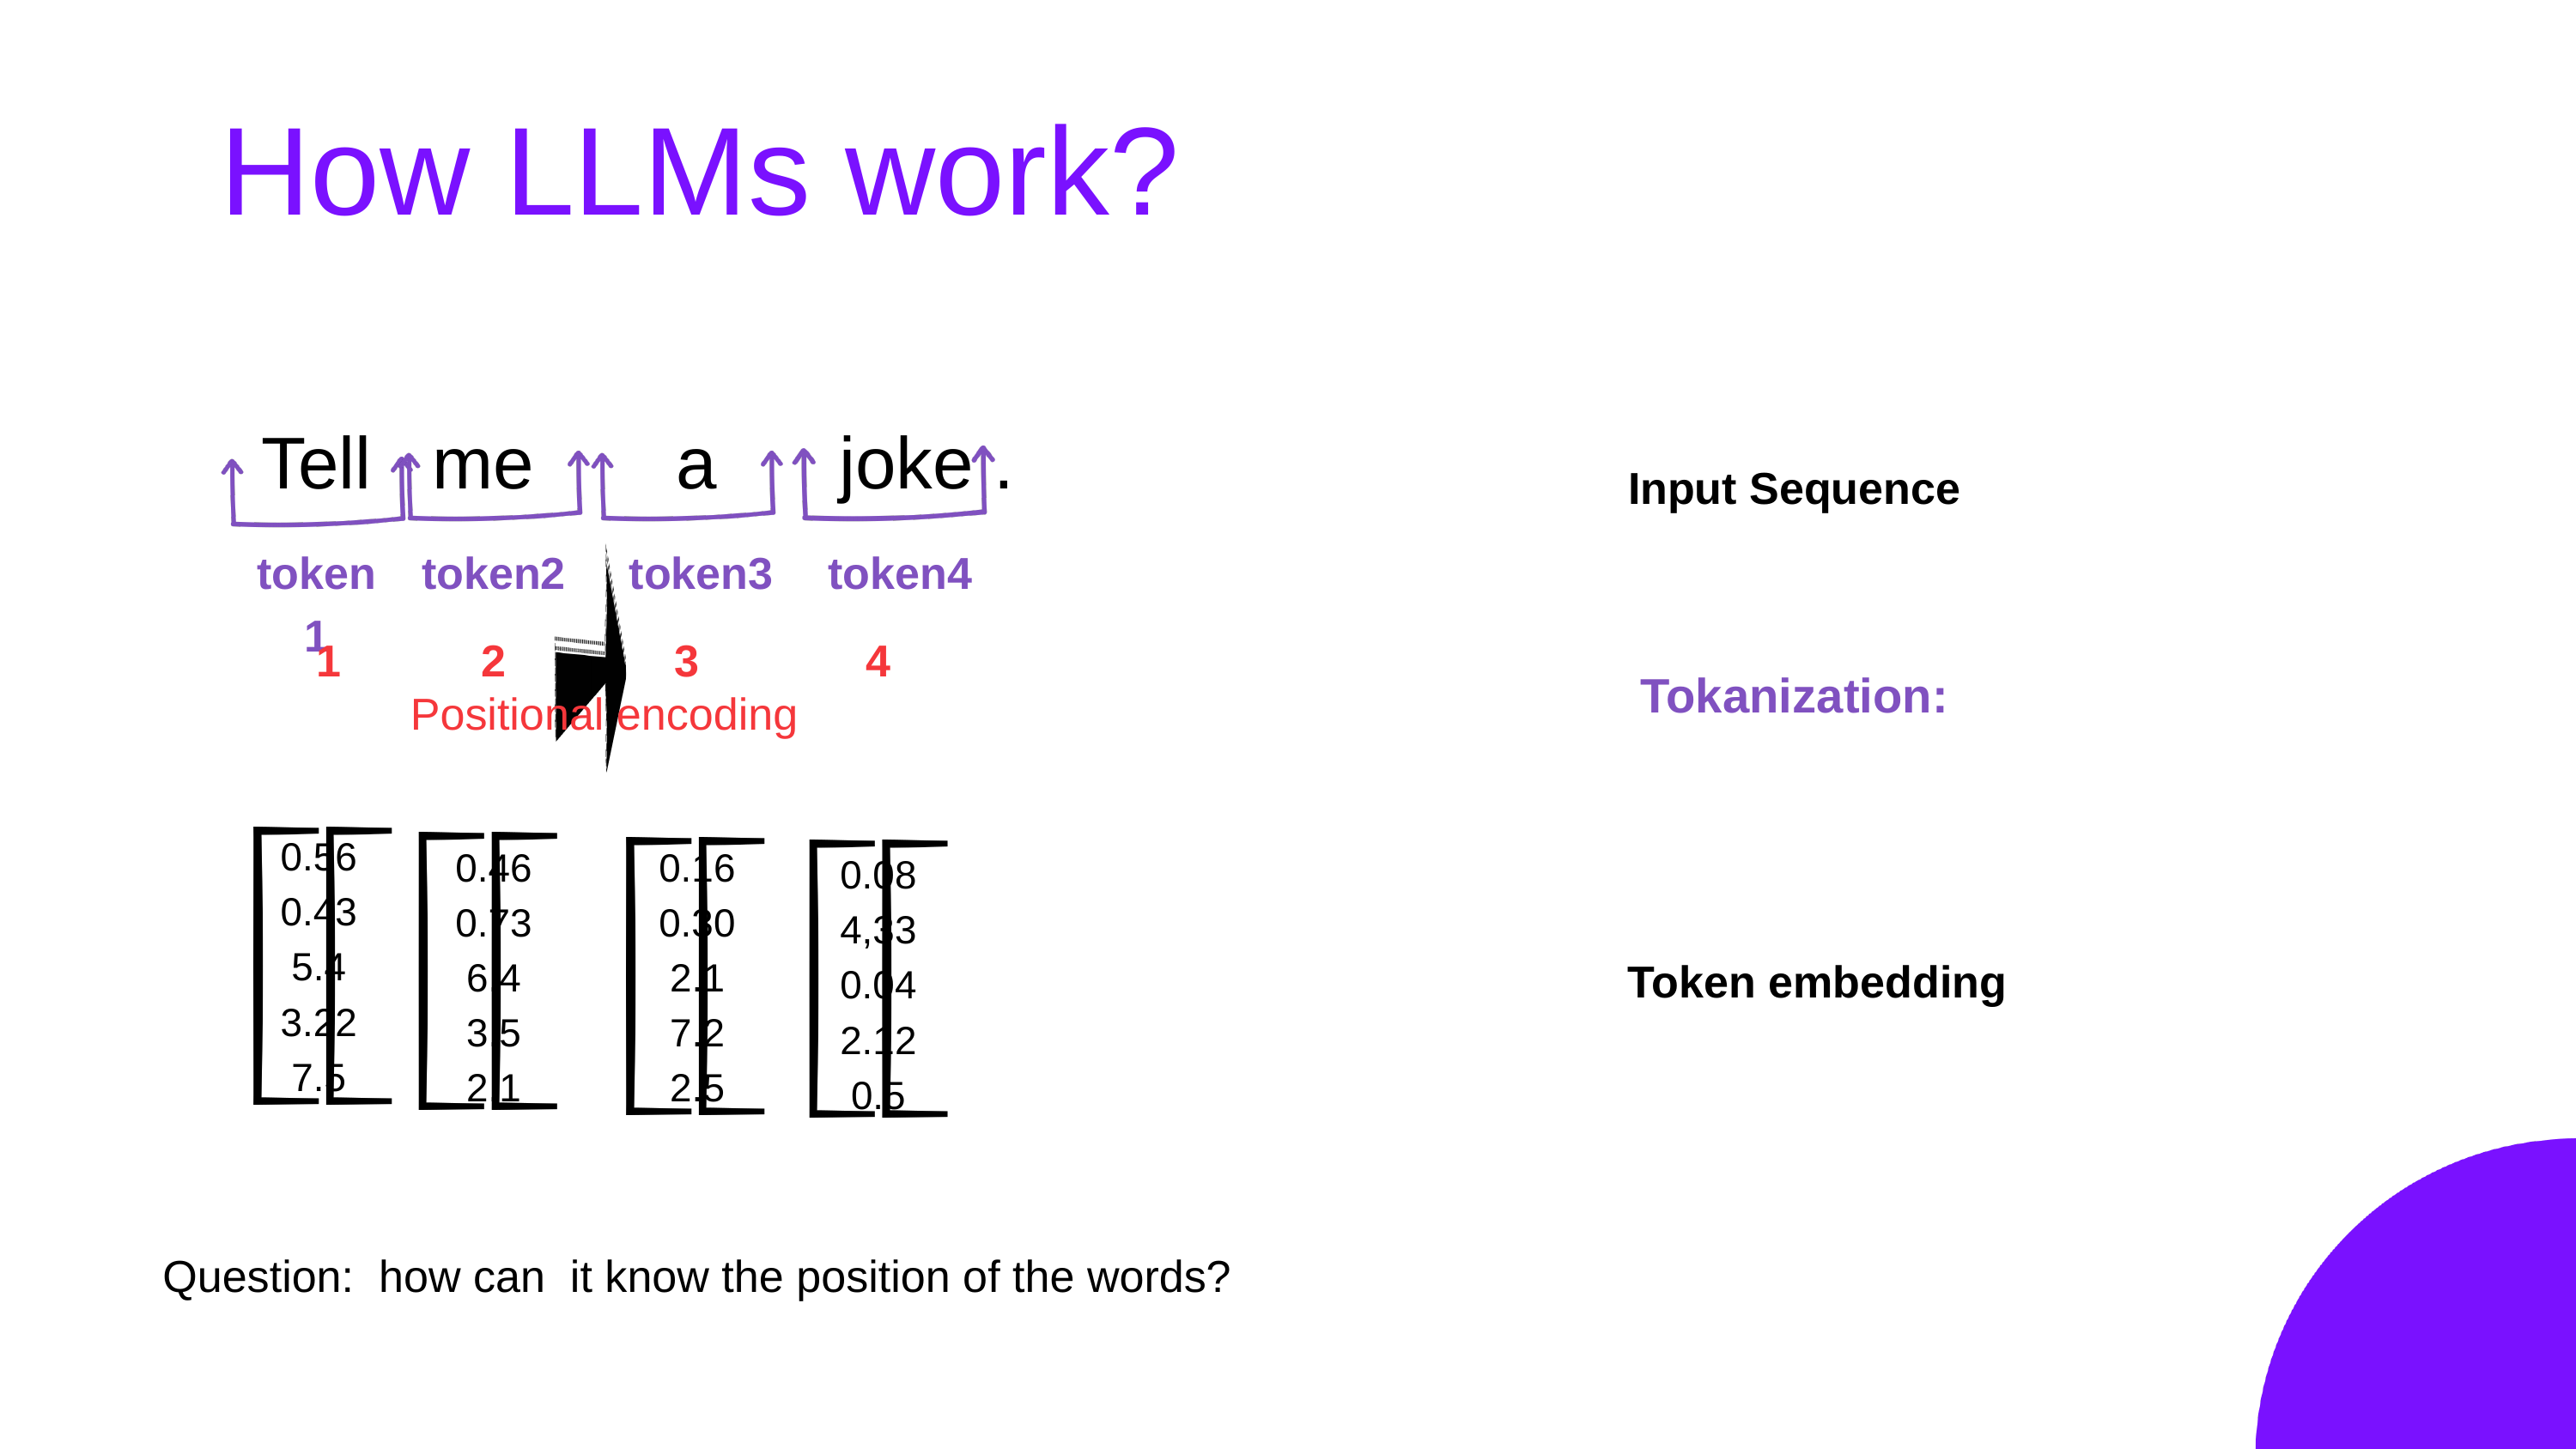

How LLMs work?
Tell   me       a      joke .

Input Sequence

token1
token2
token3
token4

1
2
3
4
Tokanization:
Positional encoding
0.56
0.43
5.4
3.22
7.5

0.46
0.73
6.4
3.5
2.1
0.16
0.30
2.1
7.2
2.5

0.08
4,33
0.04
2.12
0.5
Token embedding

Question:  how can  it know the position of the words?